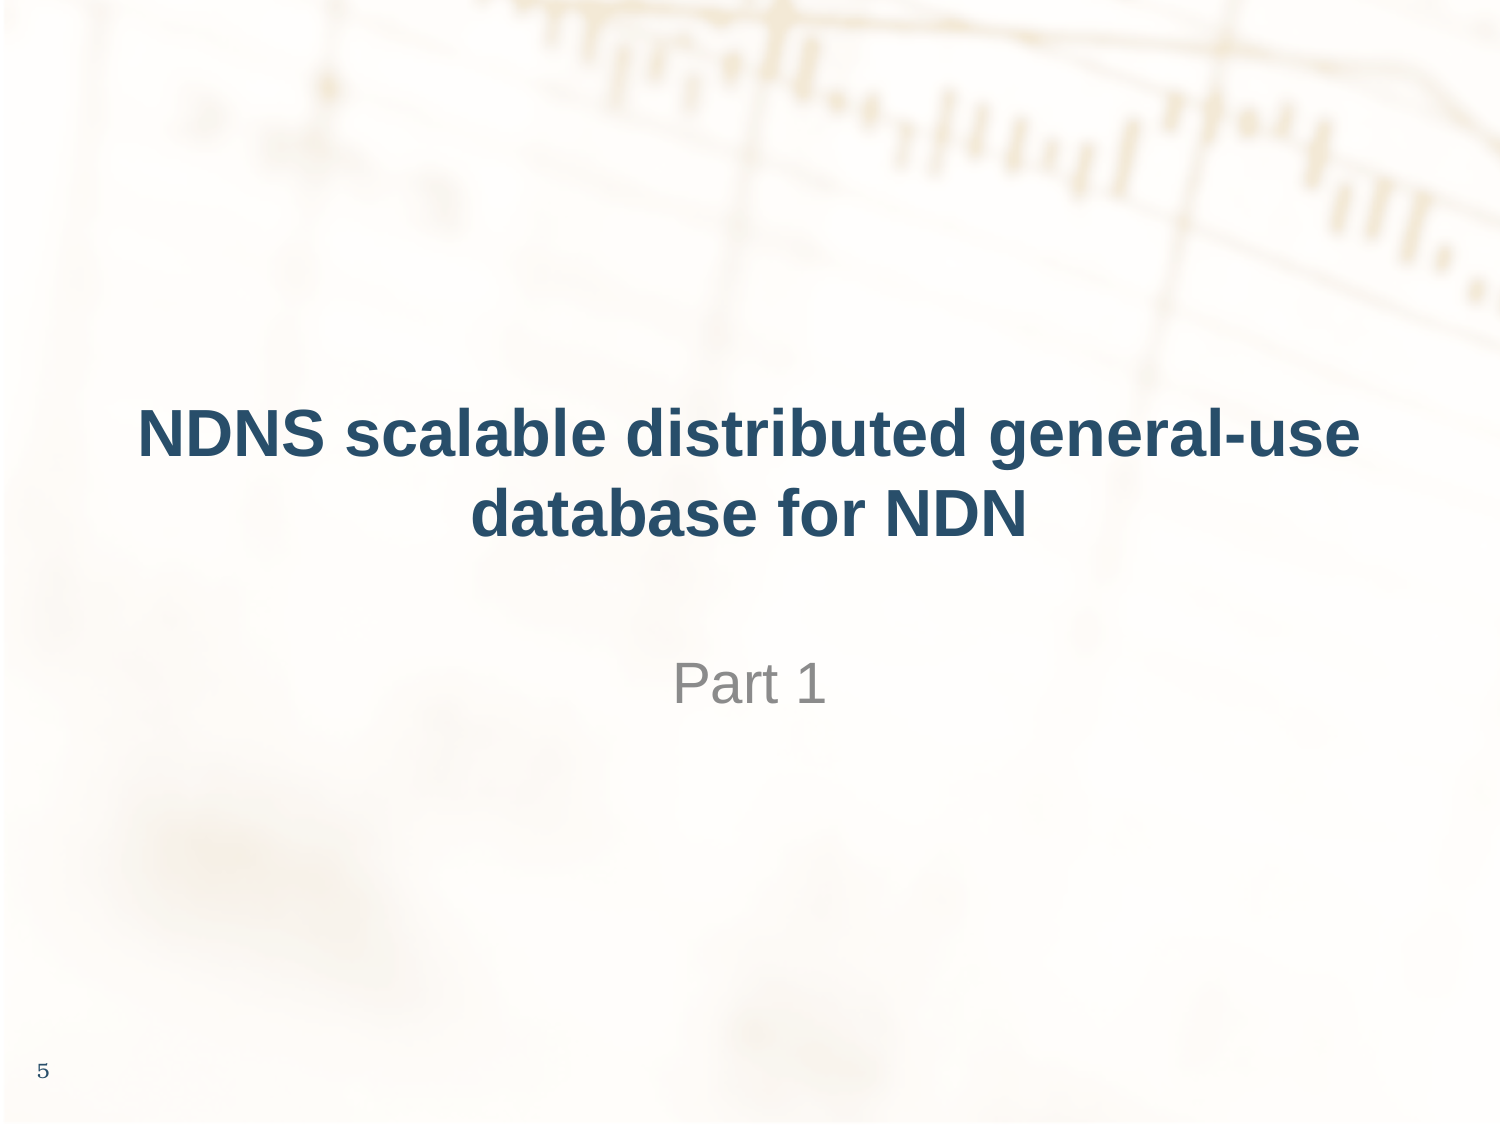

# NDNS scalable distributed general-use database for NDN
Part 1
5